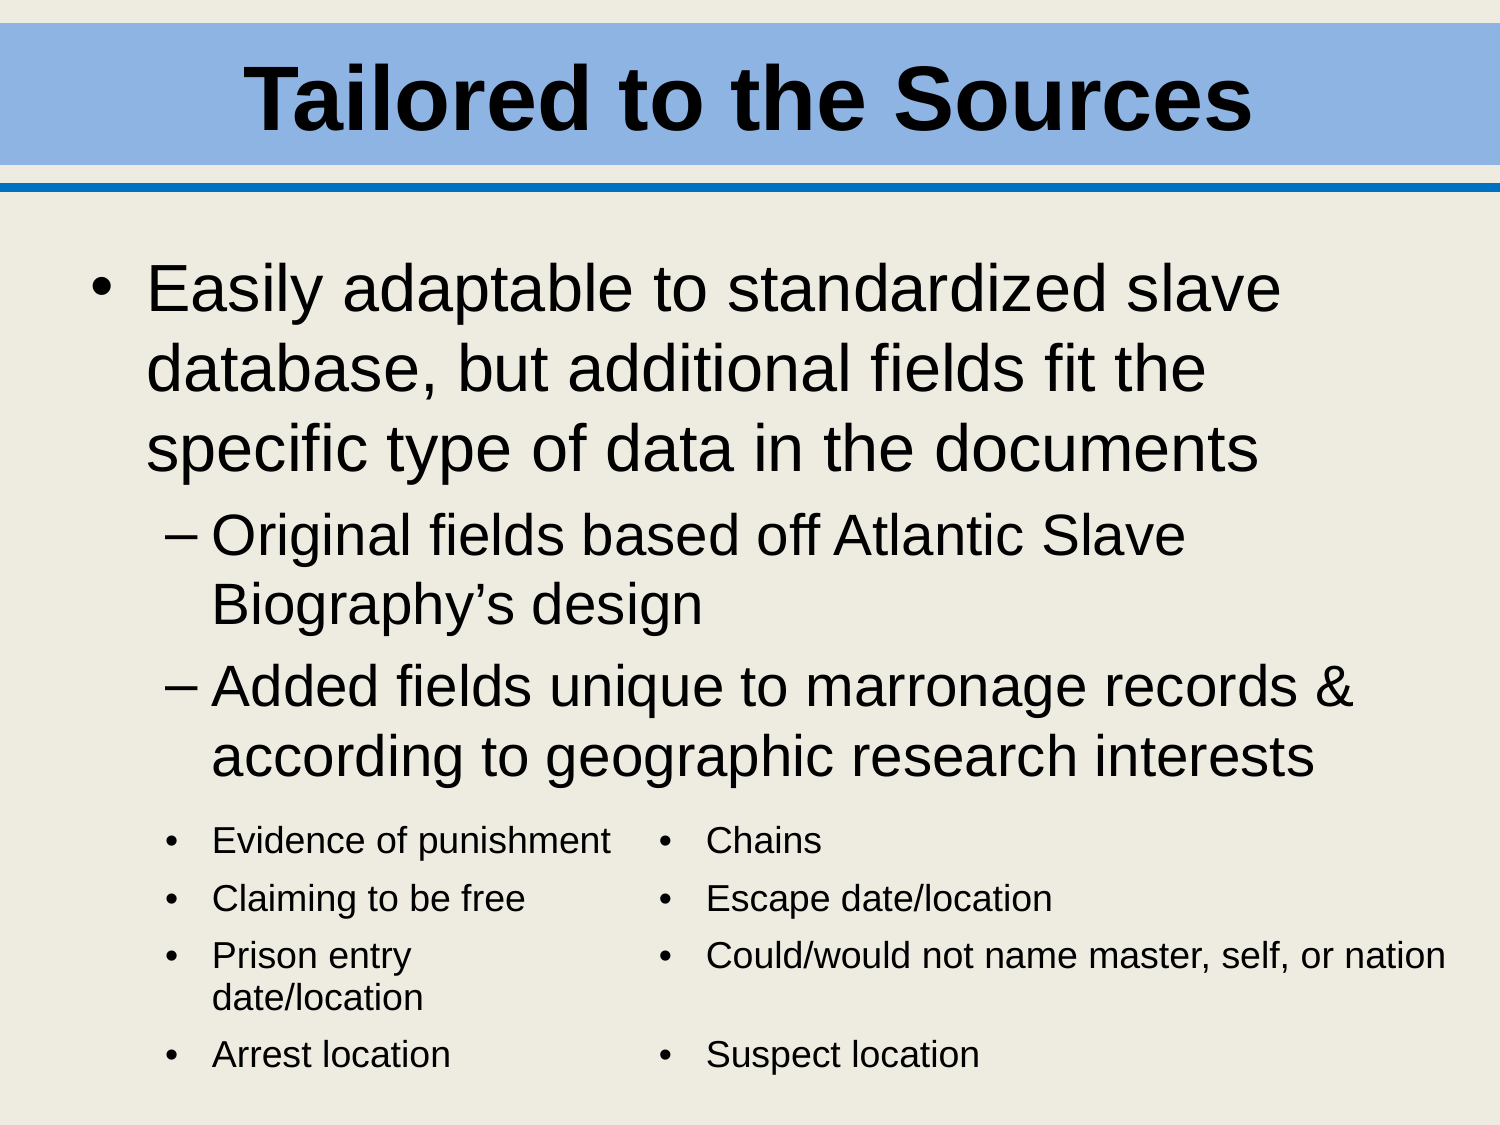

Tailored to the Sources
Easily adaptable to standardized slave database, but additional fields fit the specific type of data in the documents
Original fields based off Atlantic Slave Biography’s design
Added fields unique to marronage records & according to geographic research interests
| Evidence of punishment | Chains |
| --- | --- |
| Claiming to be free | Escape date/location |
| Prison entry date/location | Could/would not name master, self, or nation |
| Arrest location | Suspect location |